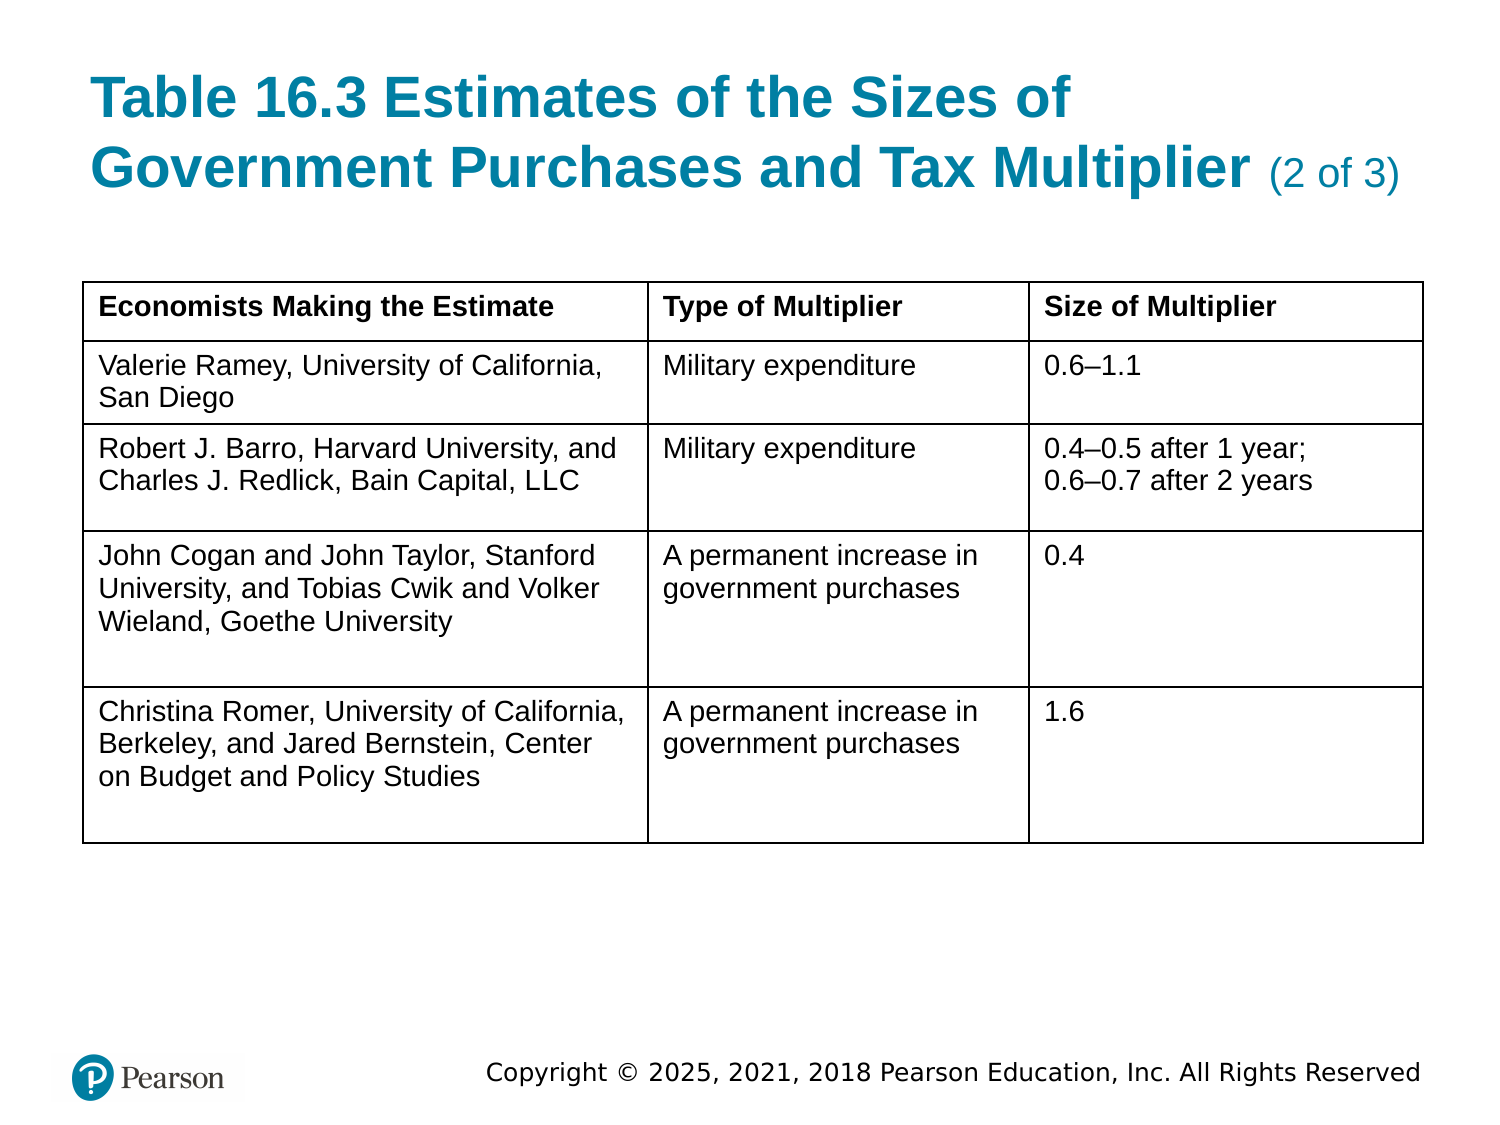

# Table 16.3 Estimates of the Sizes of Government Purchases and Tax Multiplier (2 of 3)
| Economists Making the Estimate | Type of Multiplier | Size of Multiplier |
| --- | --- | --- |
| Valerie Ramey, University of California, San Diego | Military expenditure | 0.6–1.1 |
| Robert J. Barro, Harvard University, and Charles J. Redlick, Bain Capital, L L C | Military expenditure | 0.4–0.5 after 1 year; 0.6–0.7 after 2 years |
| John Cogan and John Taylor, Stanford University, and Tobias Cwik and Volker Wieland, Goethe University | A permanent increase in government purchases | 0.4 |
| Christina Romer, University of California, Berkeley, and Jared Bernstein, Center on Budget and Policy Studies | A permanent increase in government purchases | 1.6 |